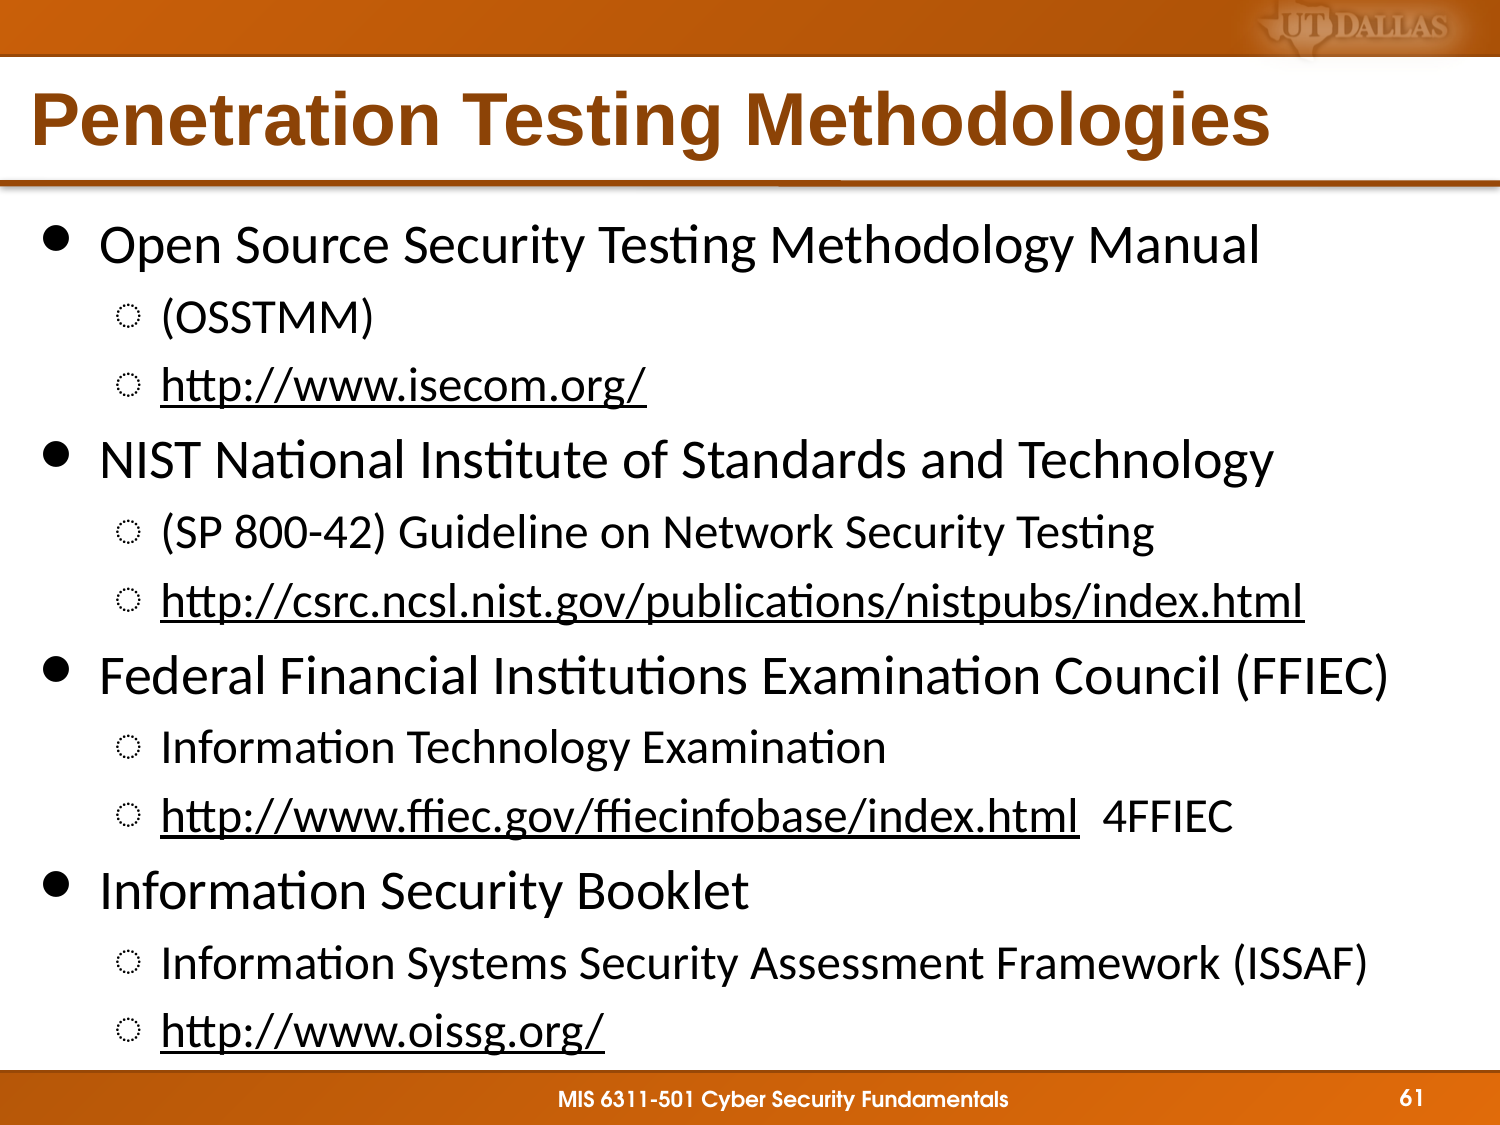

# Penetration Testing Methodologies
Open Source Security Testing Methodology Manual
(OSSTMM)
http://www.isecom.org/
NIST National Institute of Standards and Technology
(SP 800-42) Guideline on Network Security Testing
http://csrc.ncsl.nist.gov/publications/nistpubs/index.html
Federal Financial Institutions Examination Council (FFIEC)
Information Technology Examination
http://www.ffiec.gov/ffiecinfobase/index.html  4FFIEC
Information Security Booklet
Information Systems Security Assessment Framework (ISSAF)
http://www.oissg.org/
61